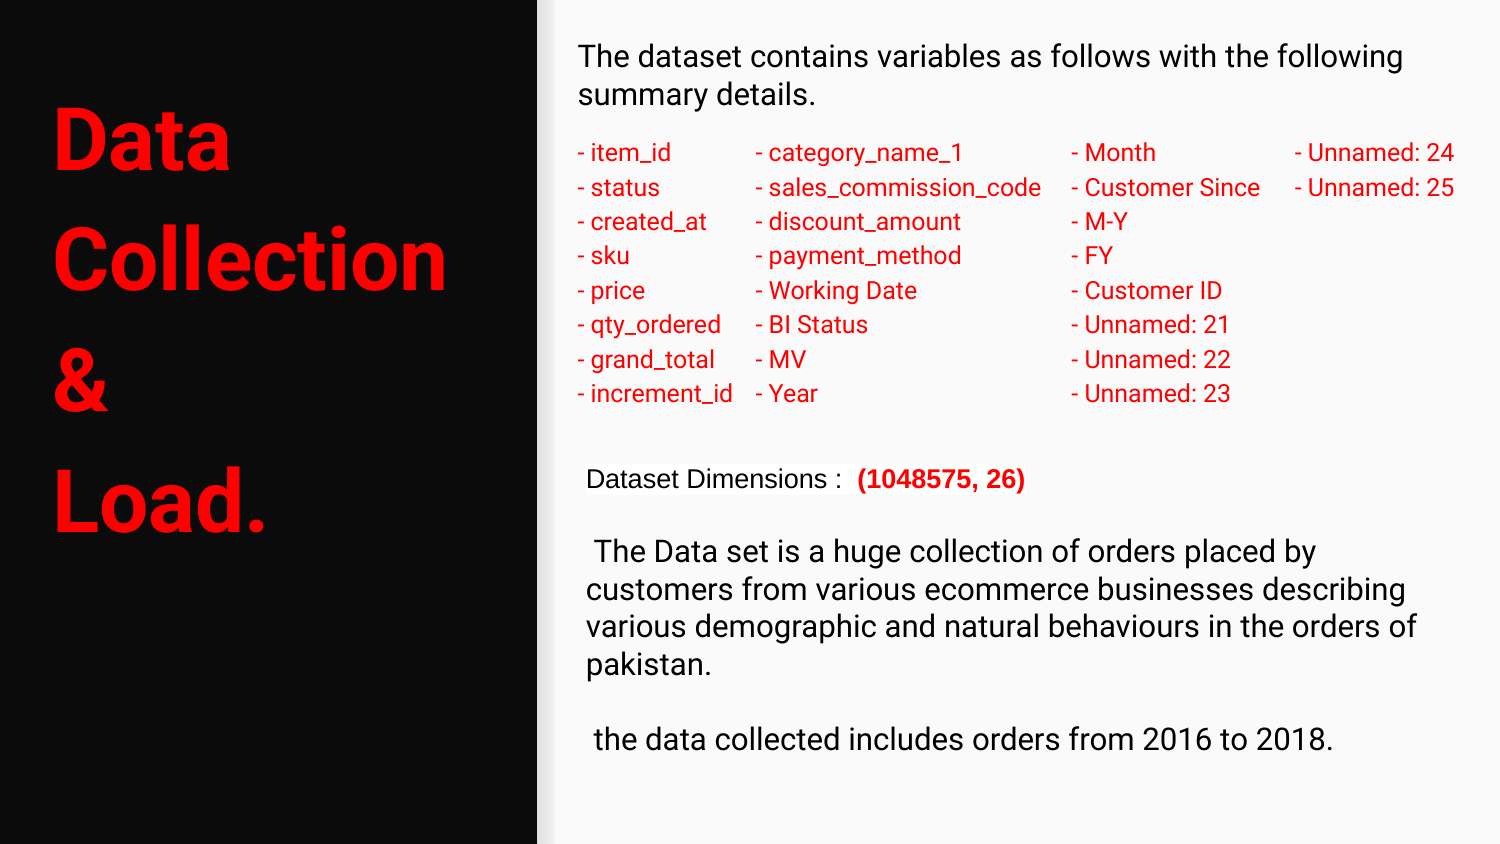

The dataset contains variables as follows with the following summary details.
# Data Collection &
Load.

- item_id
- status
- created_at
- sku
- price
- qty_ordered
- grand_total
- increment_id
- category_name_1
- sales_commission_code
- discount_amount
- payment_method
- Working Date
- BI Status
- MV
- Year
- Month
- Customer Since
- M-Y
- FY
- Customer ID
- Unnamed: 21
- Unnamed: 22
- Unnamed: 23
- Unnamed: 24
- Unnamed: 25
Dataset Dimensions :  (1048575, 26)

 The Data set is a huge collection of orders placed by customers from various ecommerce businesses describing various demographic and natural behaviours in the orders of pakistan.

 the data collected includes orders from 2016 to 2018.